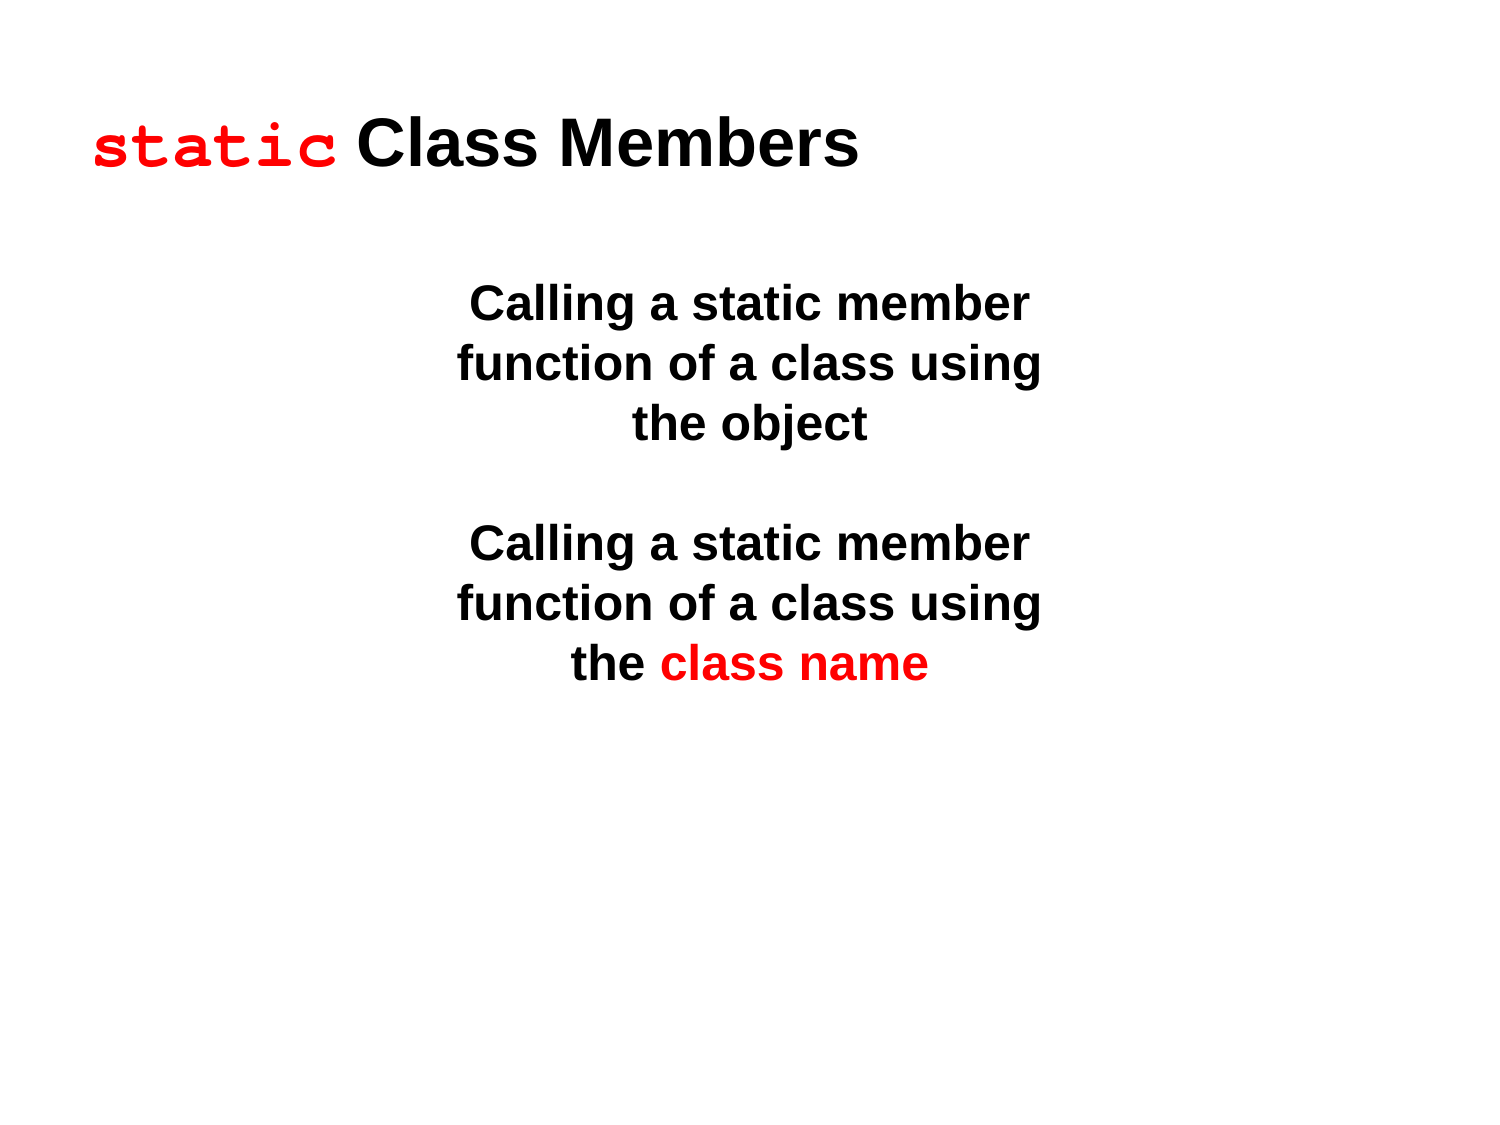

# static Class Members
Calling a static member
 function of a class using
the object

Calling a static member
 function of a class using
the class name